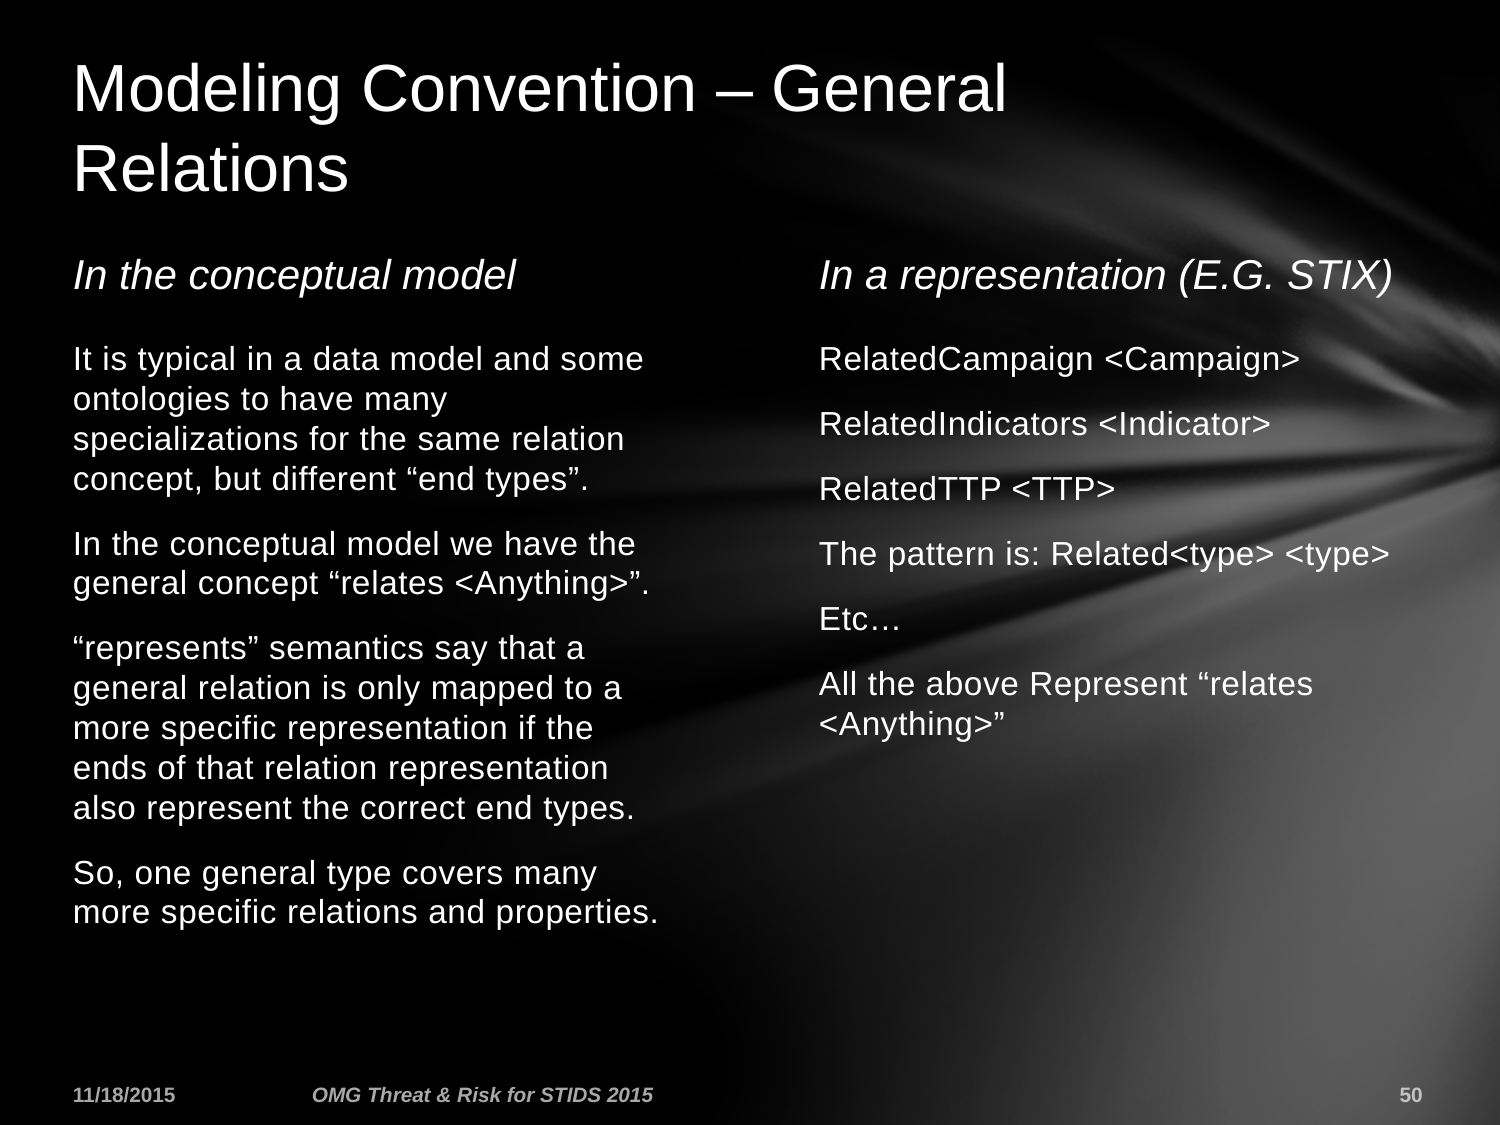

# Modeling Convention – General Relations
In the conceptual model
In a representation (E.G. STIX)
It is typical in a data model and some ontologies to have many specializations for the same relation concept, but different “end types”.
In the conceptual model we have the general concept “relates <Anything>”.
“represents” semantics say that a general relation is only mapped to a more specific representation if the ends of that relation representation also represent the correct end types.
So, one general type covers many more specific relations and properties.
RelatedCampaign <Campaign>
RelatedIndicators <Indicator>
RelatedTTP <TTP>
The pattern is: Related<type> <type>
Etc…
All the above Represent “relates <Anything>”

11/18/2015
OMG Threat & Risk for STIDS 2015
50